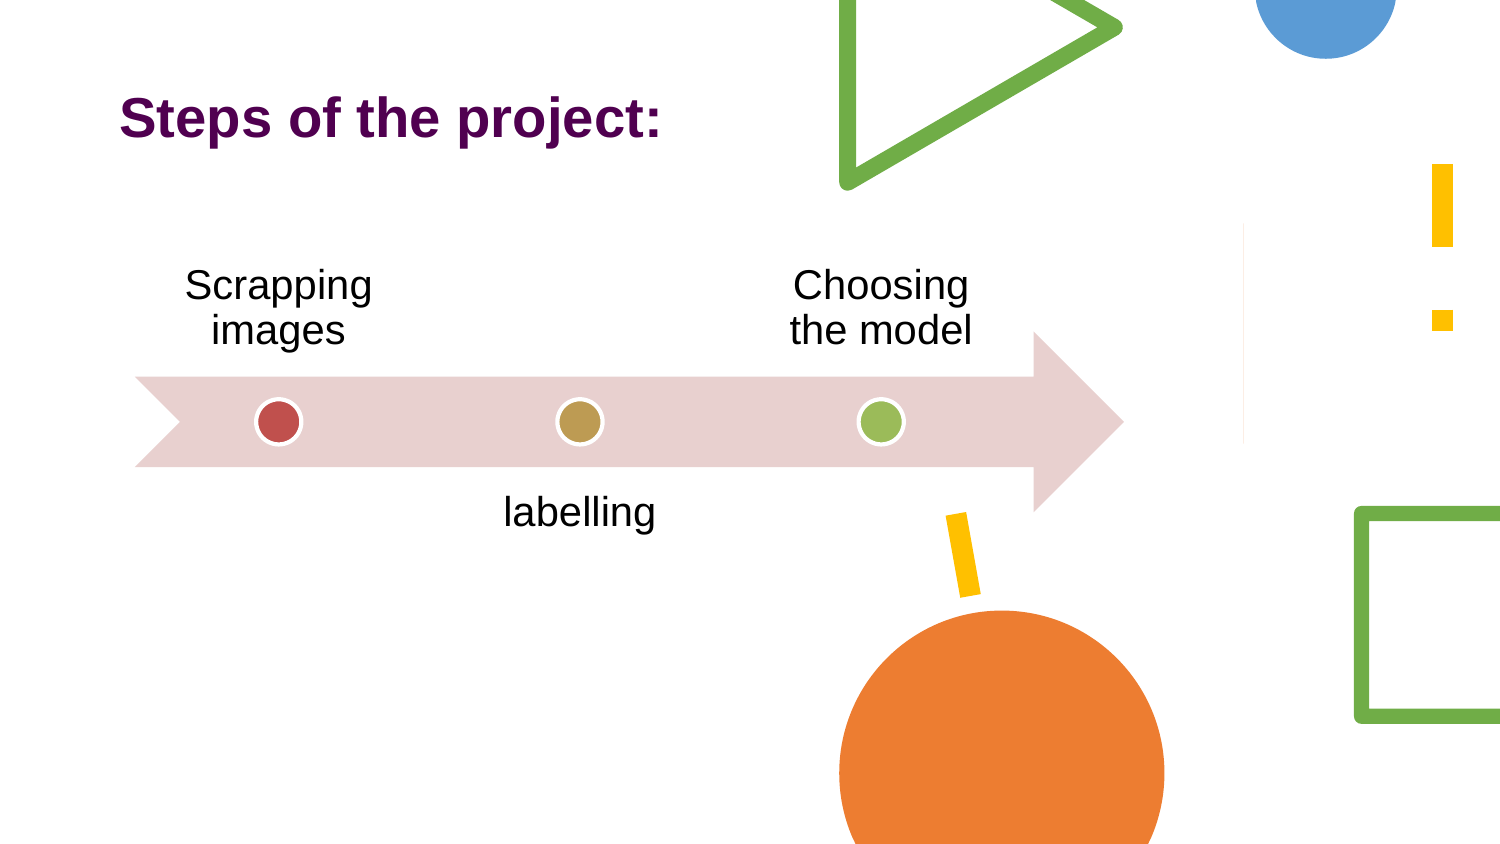

Steps of the project:

Scrapping images
labelling
Choosing the model